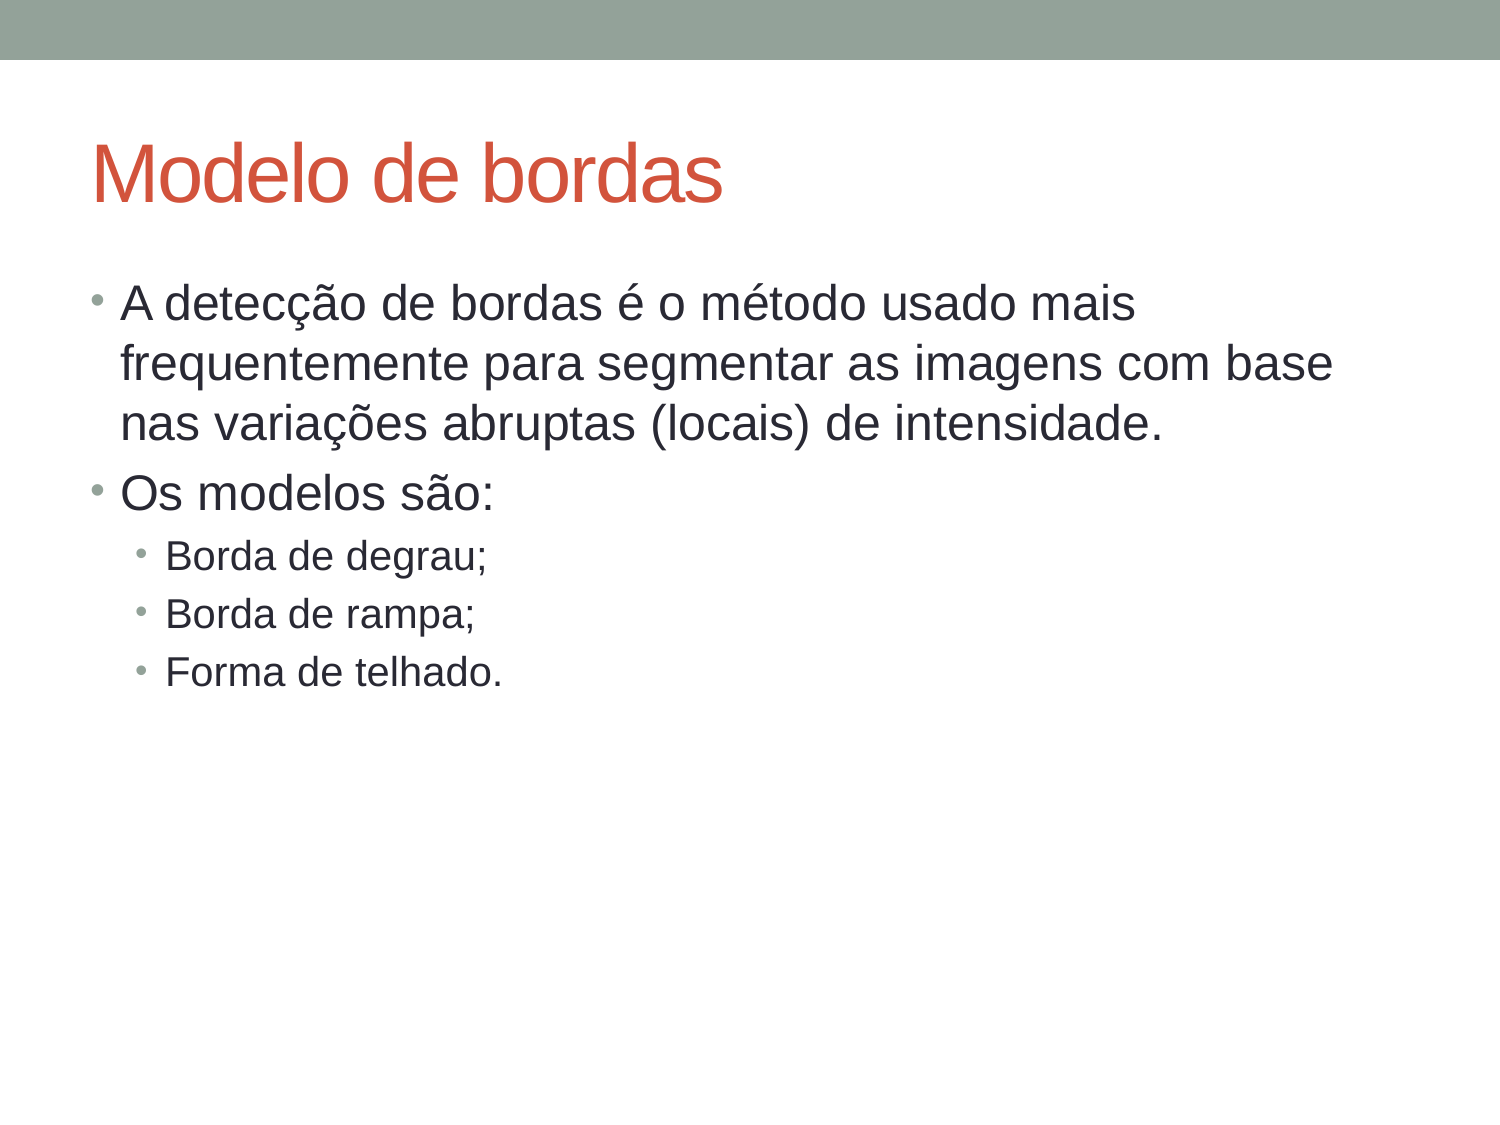

# Modelo de bordas
A detecção de bordas é o método usado mais frequentemente para segmentar as imagens com base nas variações abruptas (locais) de intensidade.
Os modelos são:
Borda de degrau;
Borda de rampa;
Forma de telhado.